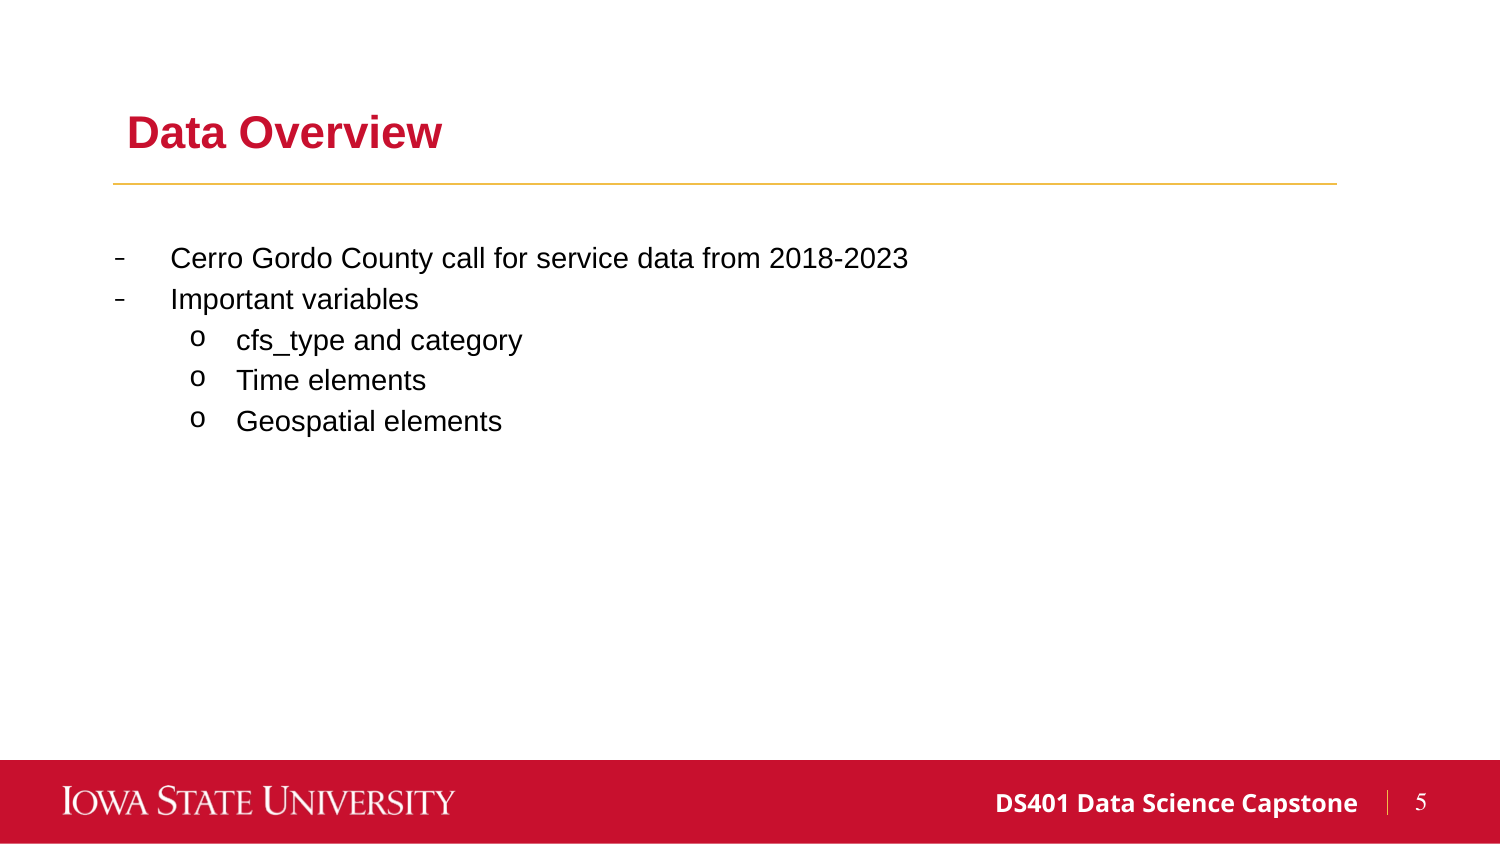

Data Overview
Cerro Gordo County call for service data from 2018-2023
Important variables
cfs_type and category
Time elements
Geospatial elements